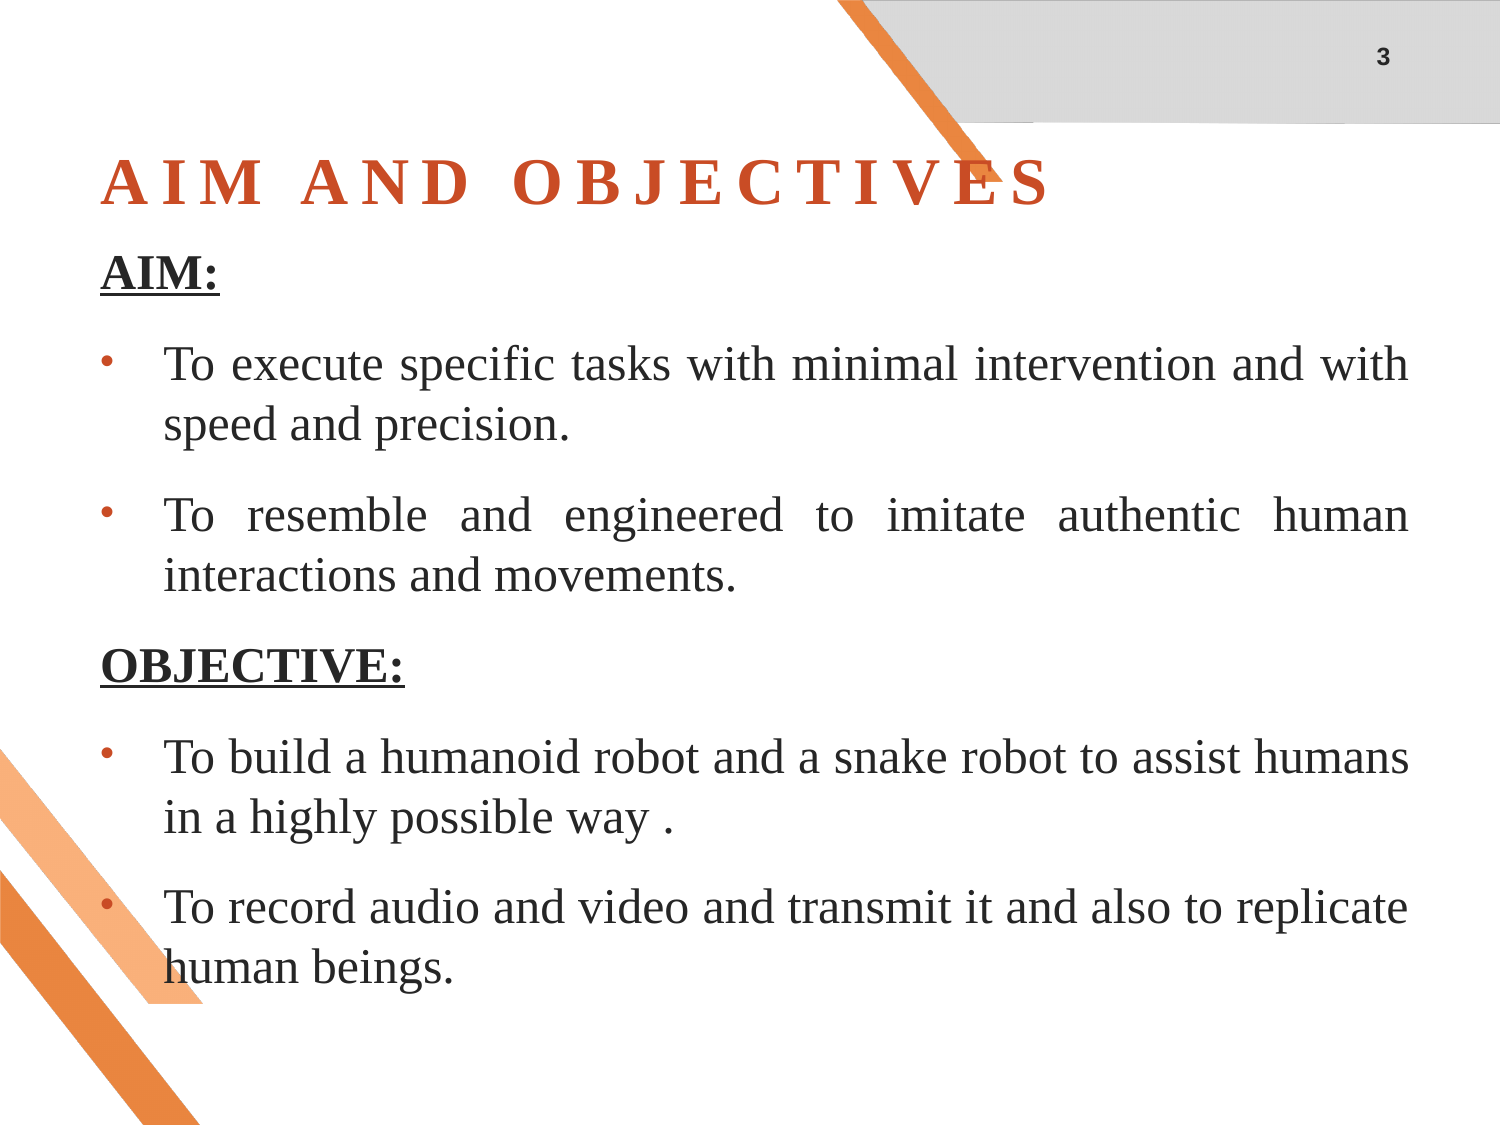

3
# AIM AND OBJECTIVES
AIM:
To execute specific tasks with minimal intervention and with speed and precision.
To resemble and engineered to imitate authentic human interactions and movements.
OBJECTIVE:
To build a humanoid robot and a snake robot to assist humans in a highly possible way .
To record audio and video and transmit it and also to replicate human beings.